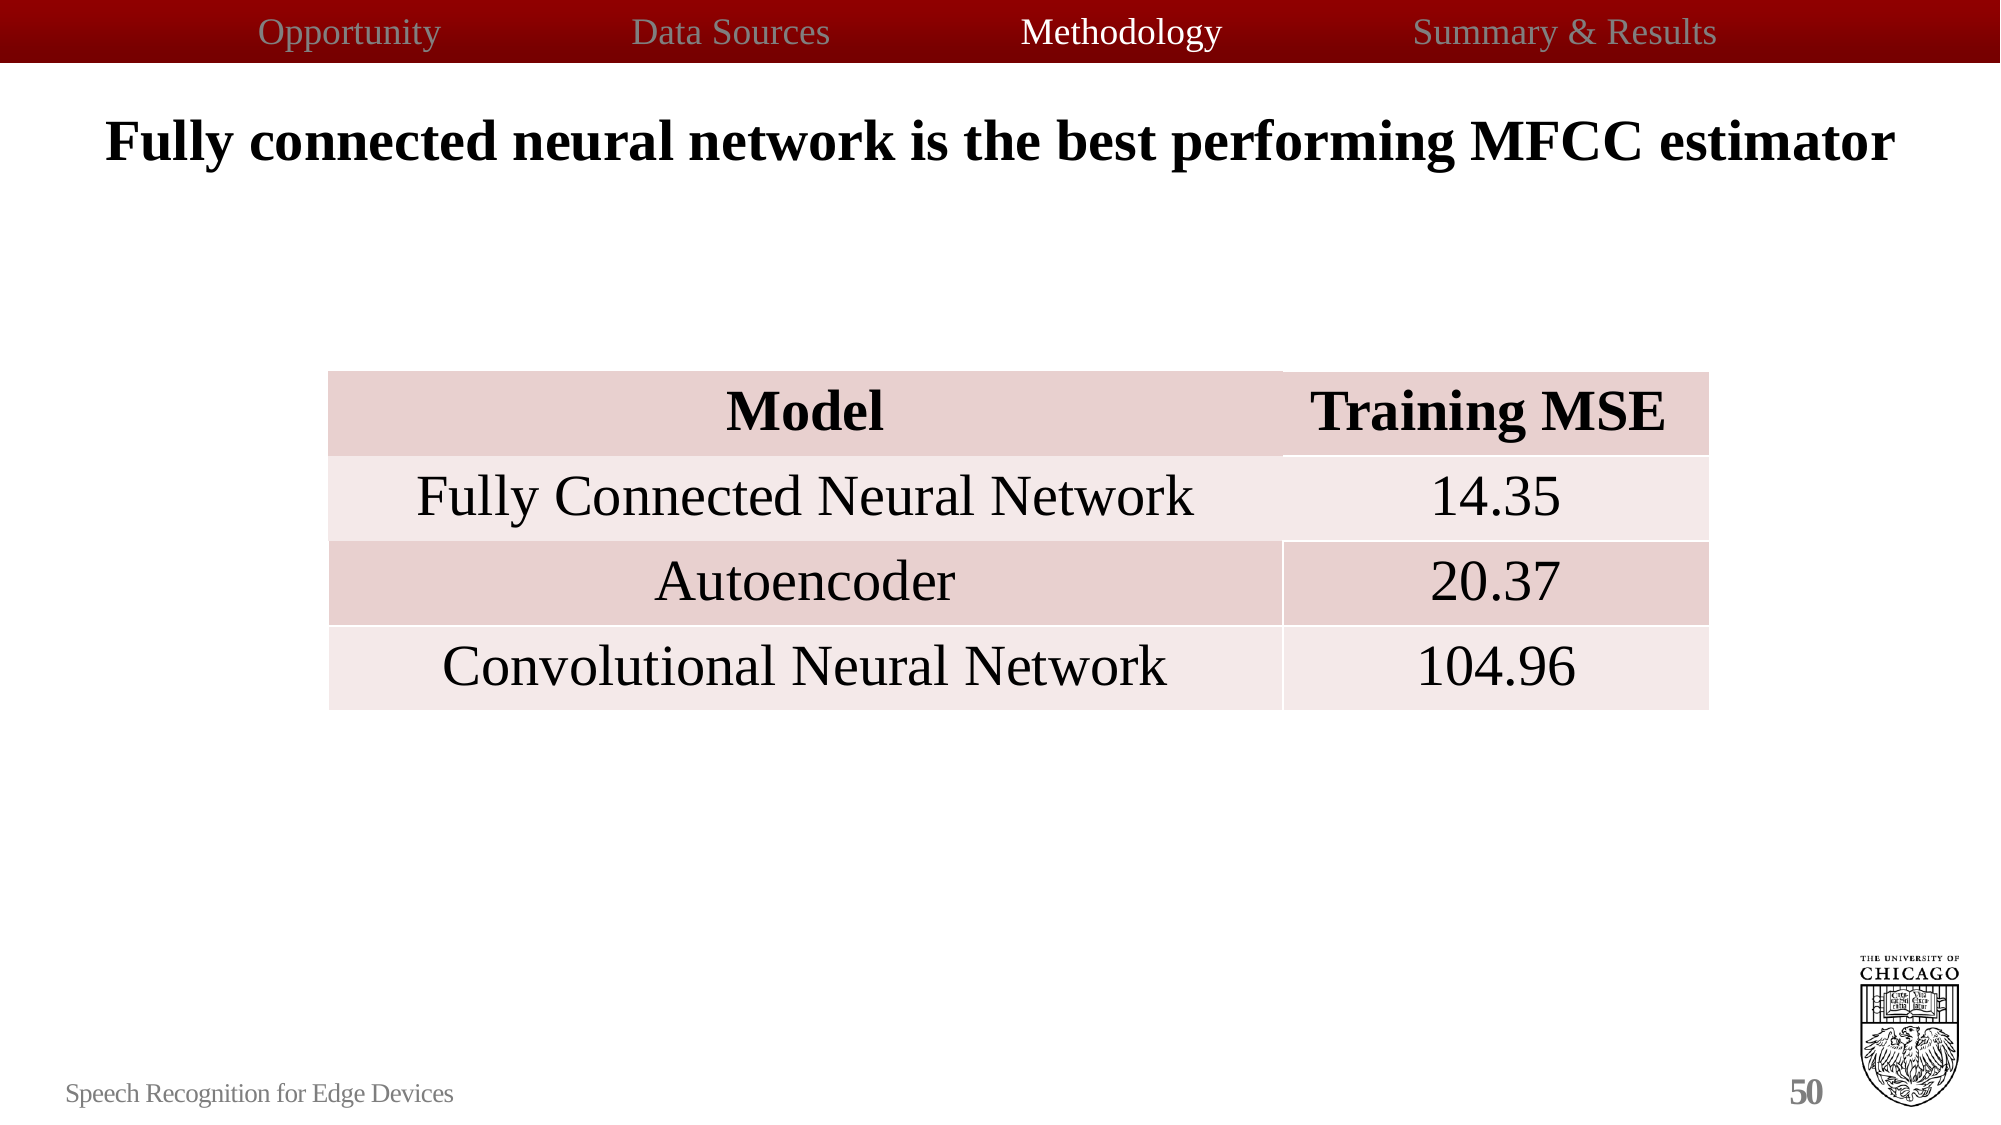

Opportunity                    Data Sources                    Methodology                    Summary & Results​
Fully connected neural network is the best performing MFCC estimator
| Model | Training MSE |
| --- | --- |
| Fully Connected Neural Network | 14.35 |
| Autoencoder | 20.37 |
| Convolutional Neural Network | 104.96 |
50
Speech Recognition for Edge Devices